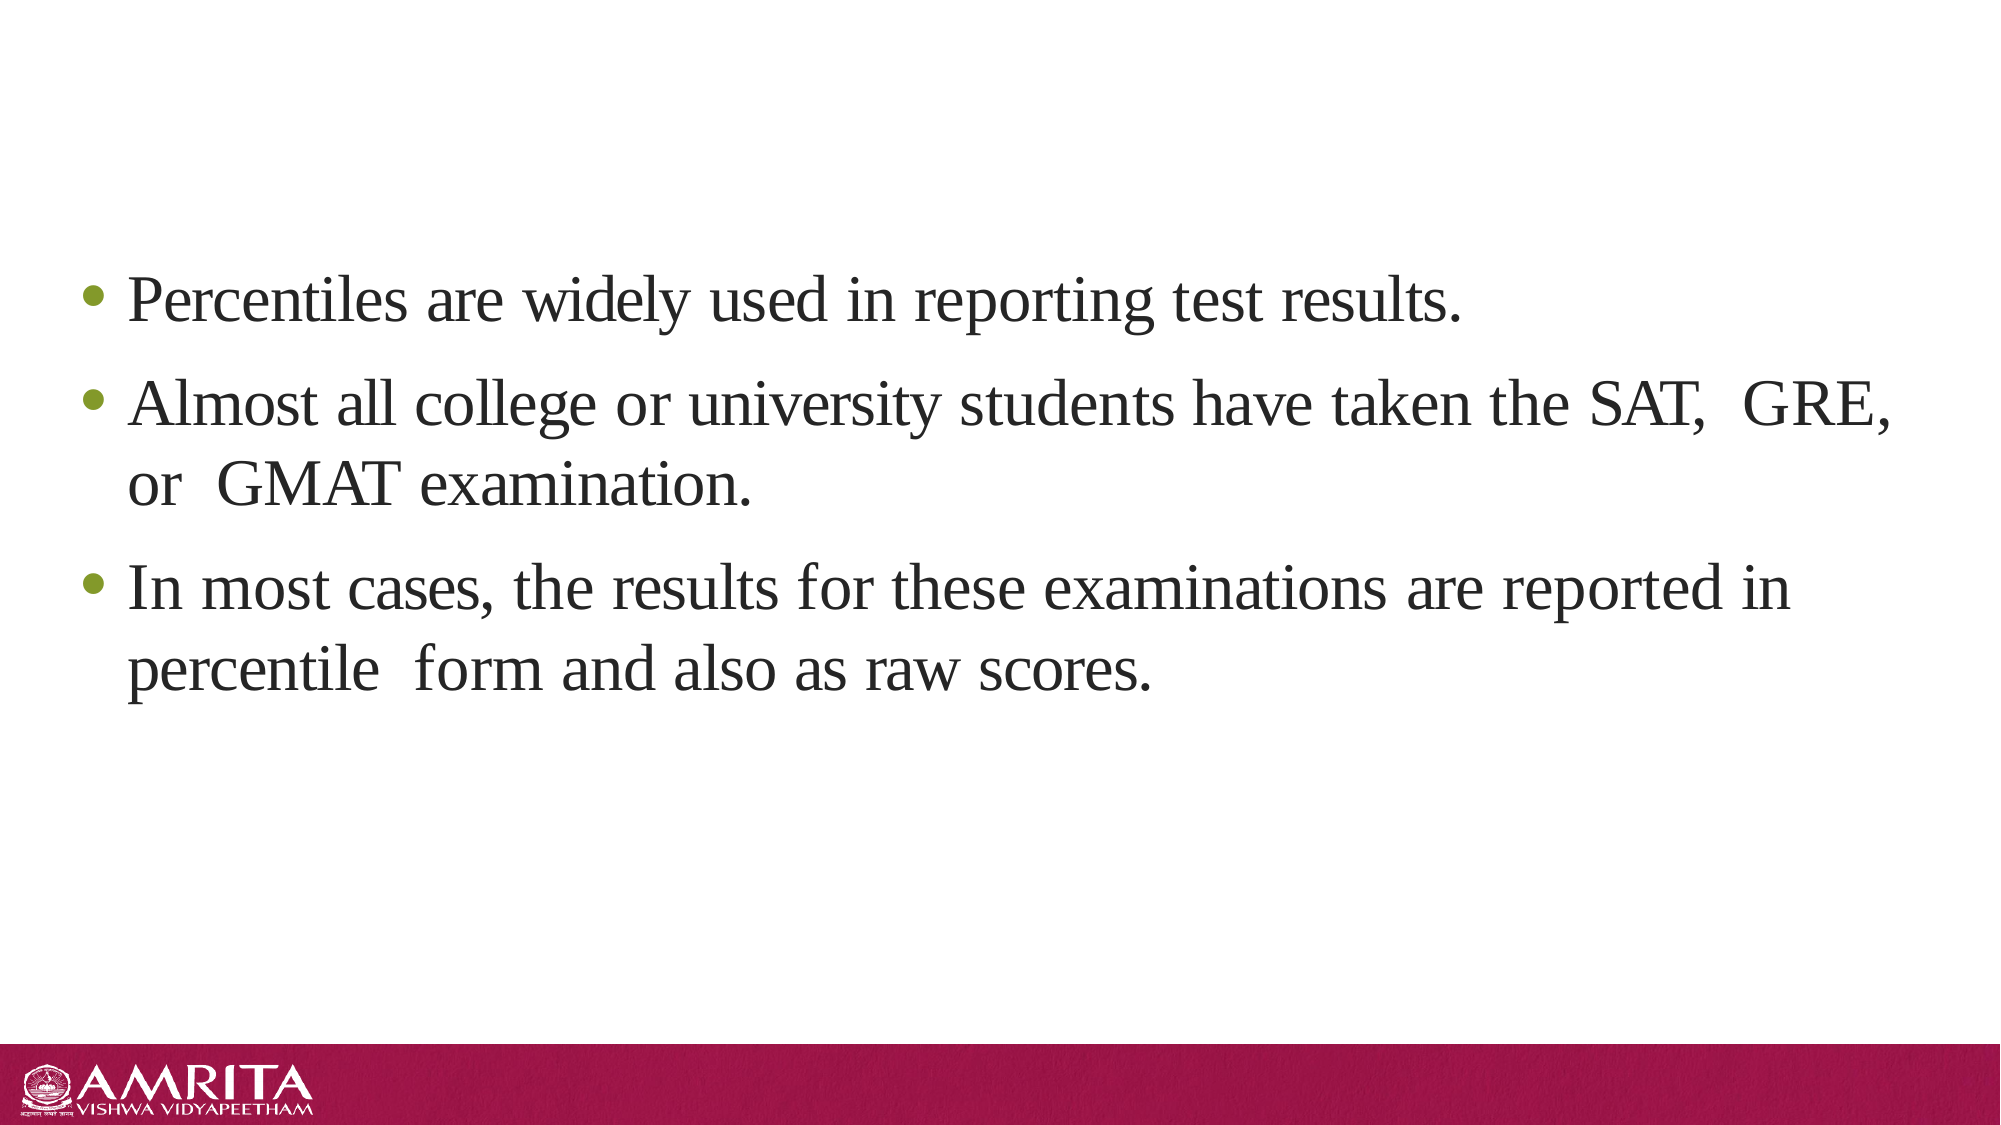

Percentiles are widely used in reporting test results.
Almost all college or university students have taken the SAT,  GRE, or  GMAT examination.
In most cases, the results for these examinations are reported in percentile  form and also as raw scores.